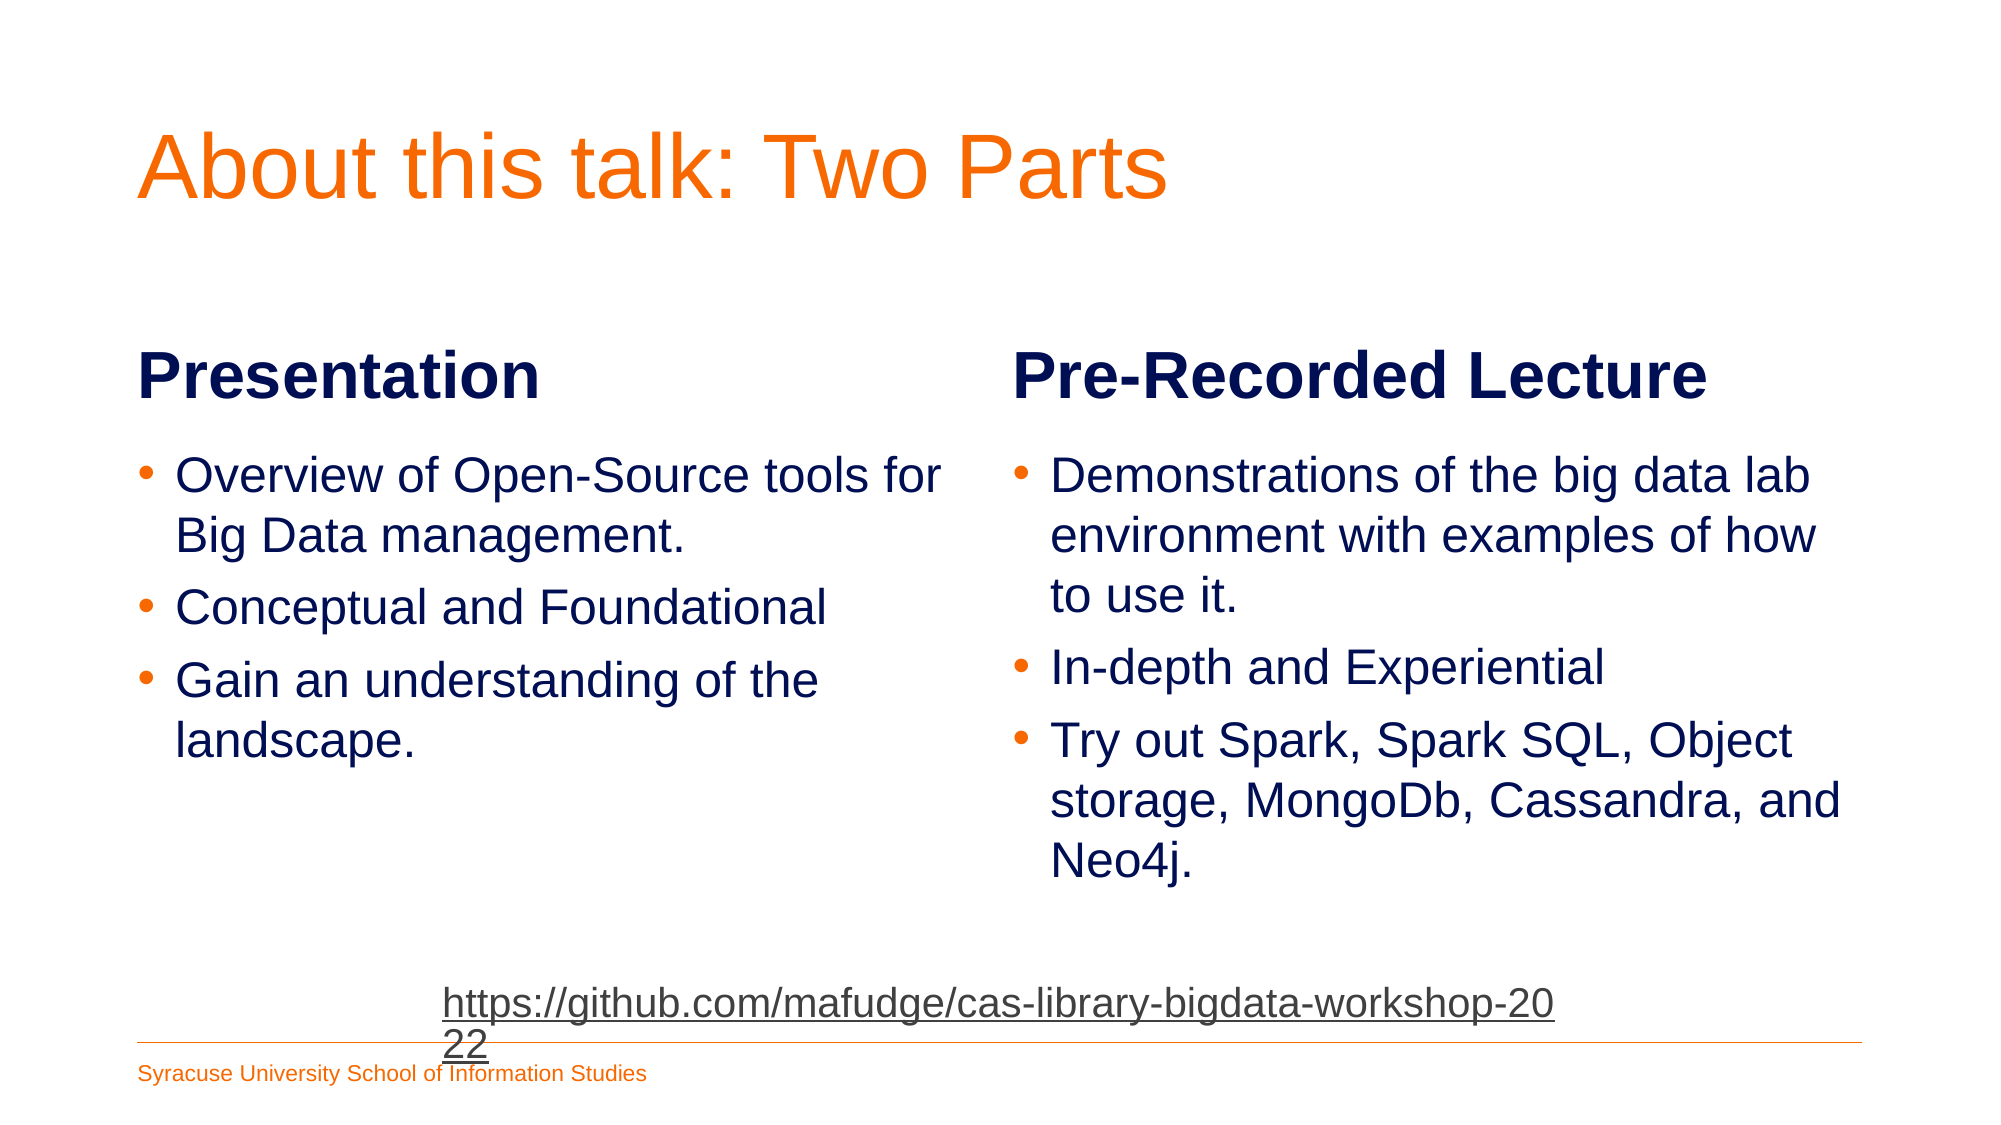

# About this talk: Two Parts
Presentation
Pre-Recorded Lecture
Overview of Open-Source tools for Big Data management.
Conceptual and Foundational
Gain an understanding of the landscape.
Demonstrations of the big data lab environment with examples of how to use it.
In-depth and Experiential
Try out Spark, Spark SQL, Object storage, MongoDb, Cassandra, and Neo4j.

https://github.com/mafudge/cas-library-bigdata-workshop-2022